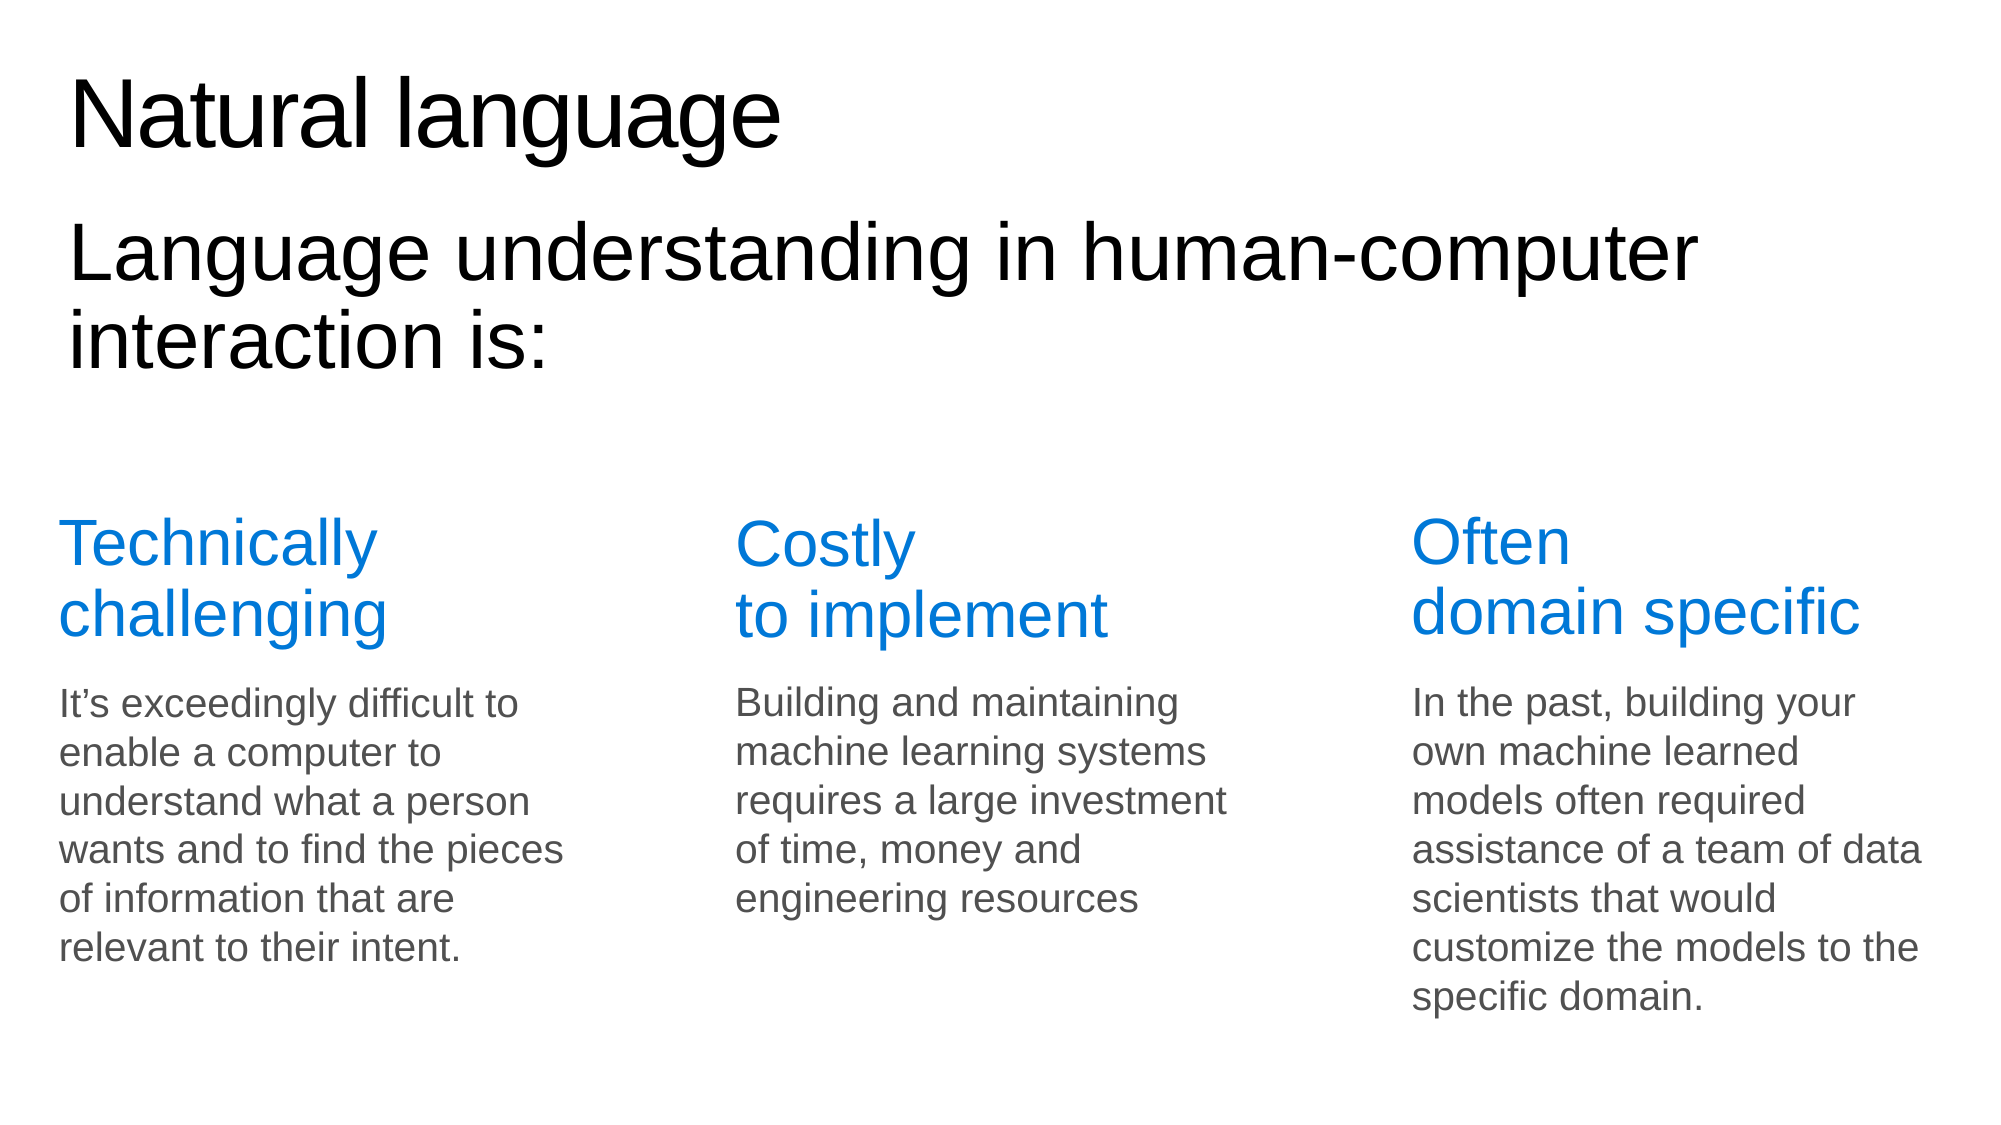

# Natural language
Language understanding in human-computer interaction is:
Often
domain specific
In the past, building your own machine learned models often required assistance of a team of data scientists that would customize the models to the specific domain.

Technically challenging
It’s exceedingly difficult to enable a computer to understand what a person wants and to find the pieces of information that are relevant to their intent.
Costly
to implement
Building and maintaining machine learning systems requires a large investment of time, money and engineering resources